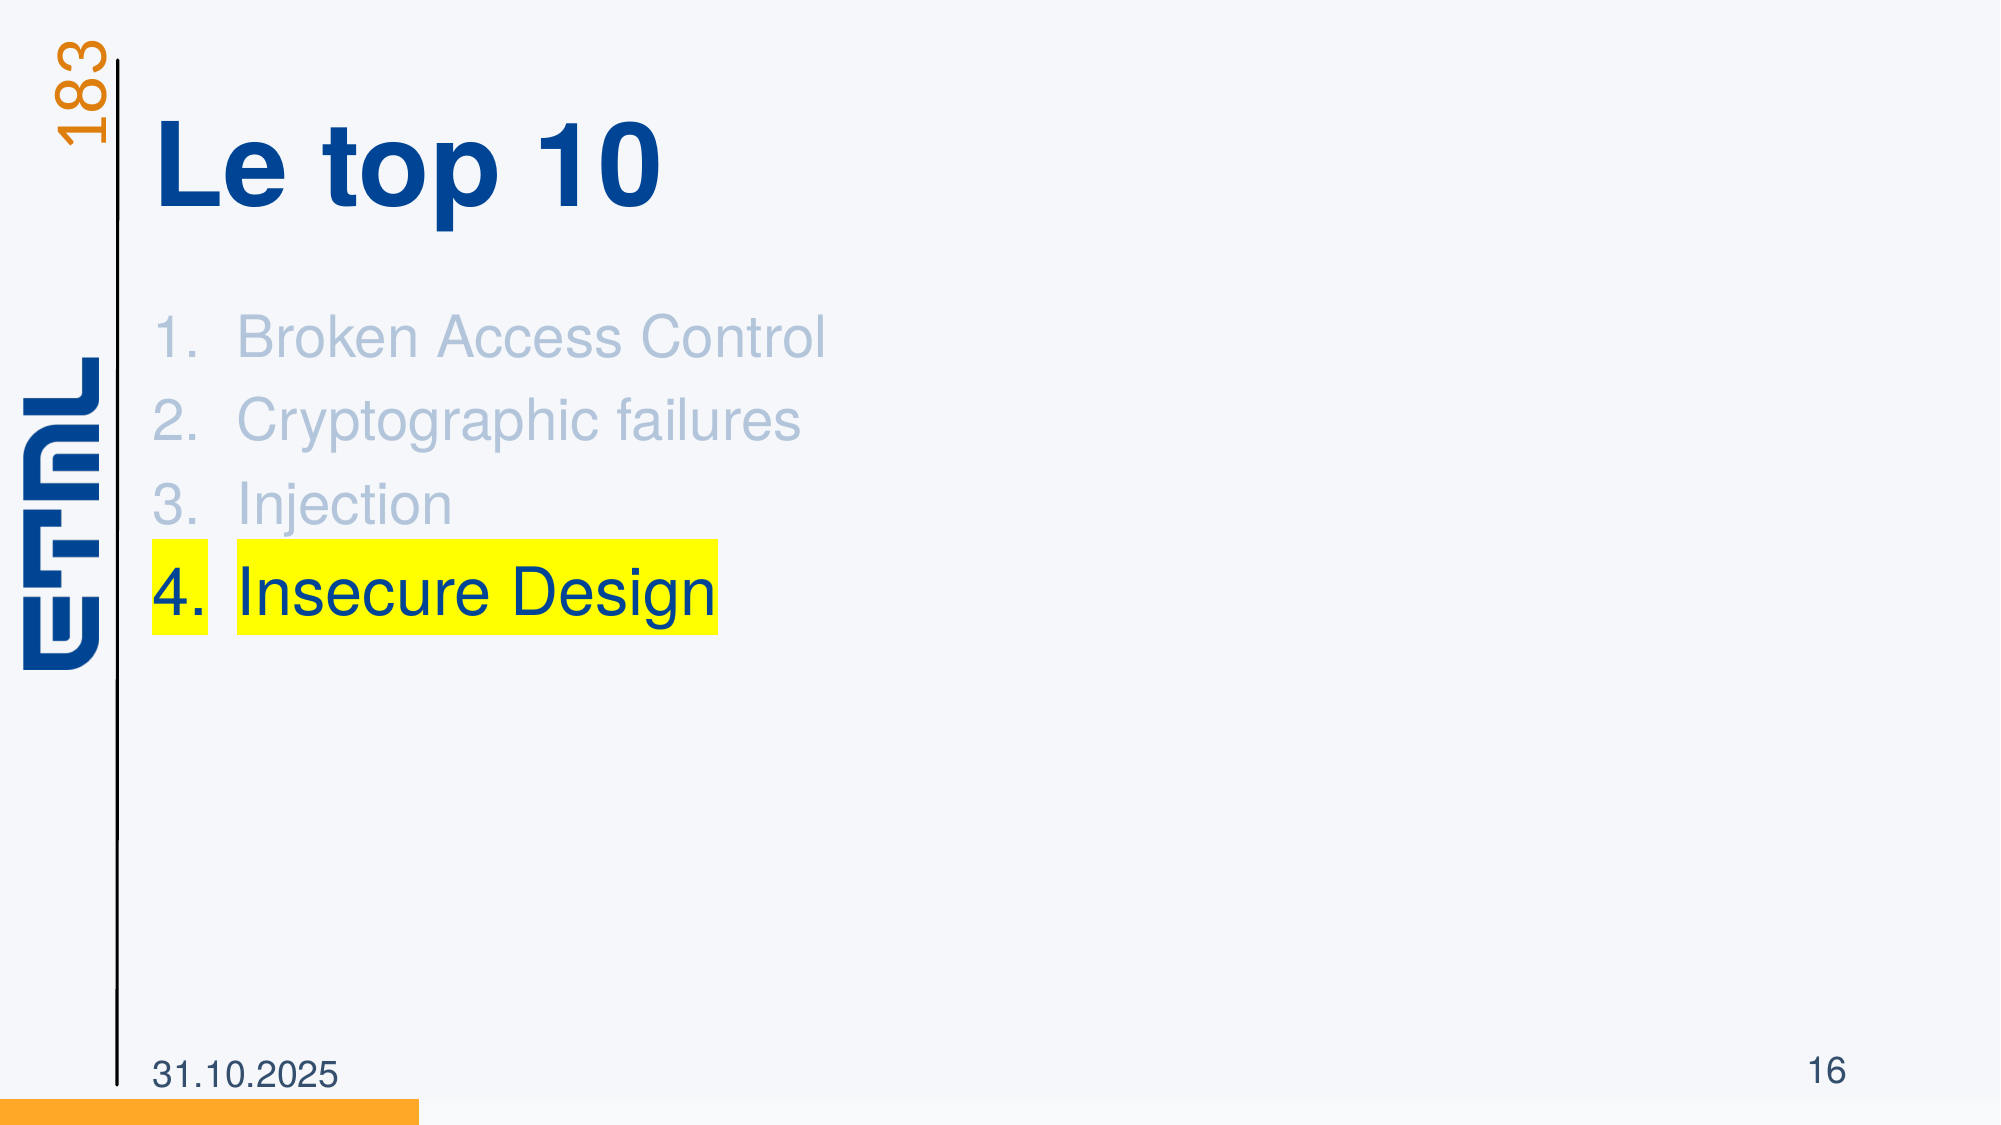

# Le top 10
Broken Access Control
Cryptographic failures
Injection
Insecure Design

31.10.2025
16